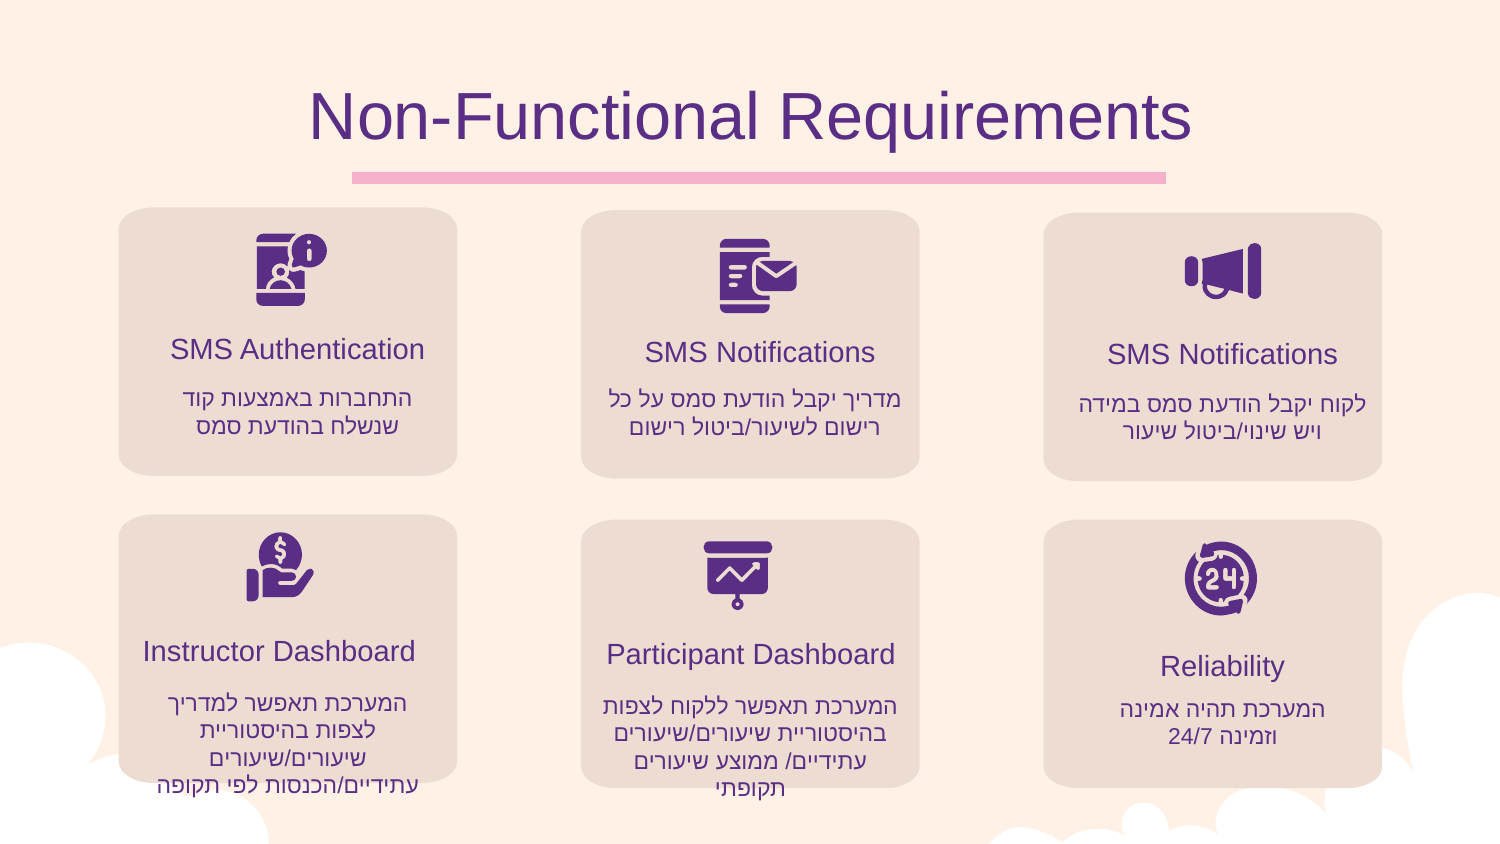

# Non-Functional Requirements

SMS Authentication
SMS Notifications
SMS Notifications
התחברות באמצעות קוד שנשלח בהודעת סמס
מדריך יקבל הודעת סמס על כל רישום לשיעור/ביטול רישום
לקוח יקבל הודעת סמס במידה ויש שינוי/ביטול שיעור

Instructor Dashboard
Participant Dashboard
Reliability
המערכת תאפשר למדריך לצפות בהיסטוריית שיעורים/שיעורים עתידיים/הכנסות לפי תקופה
המערכת תאפשר ללקוח לצפות בהיסטוריית שיעורים/שיעורים עתידיים/ ממוצע שיעורים תקופתי
המערכת תהיה אמינה וזמינה 24/7